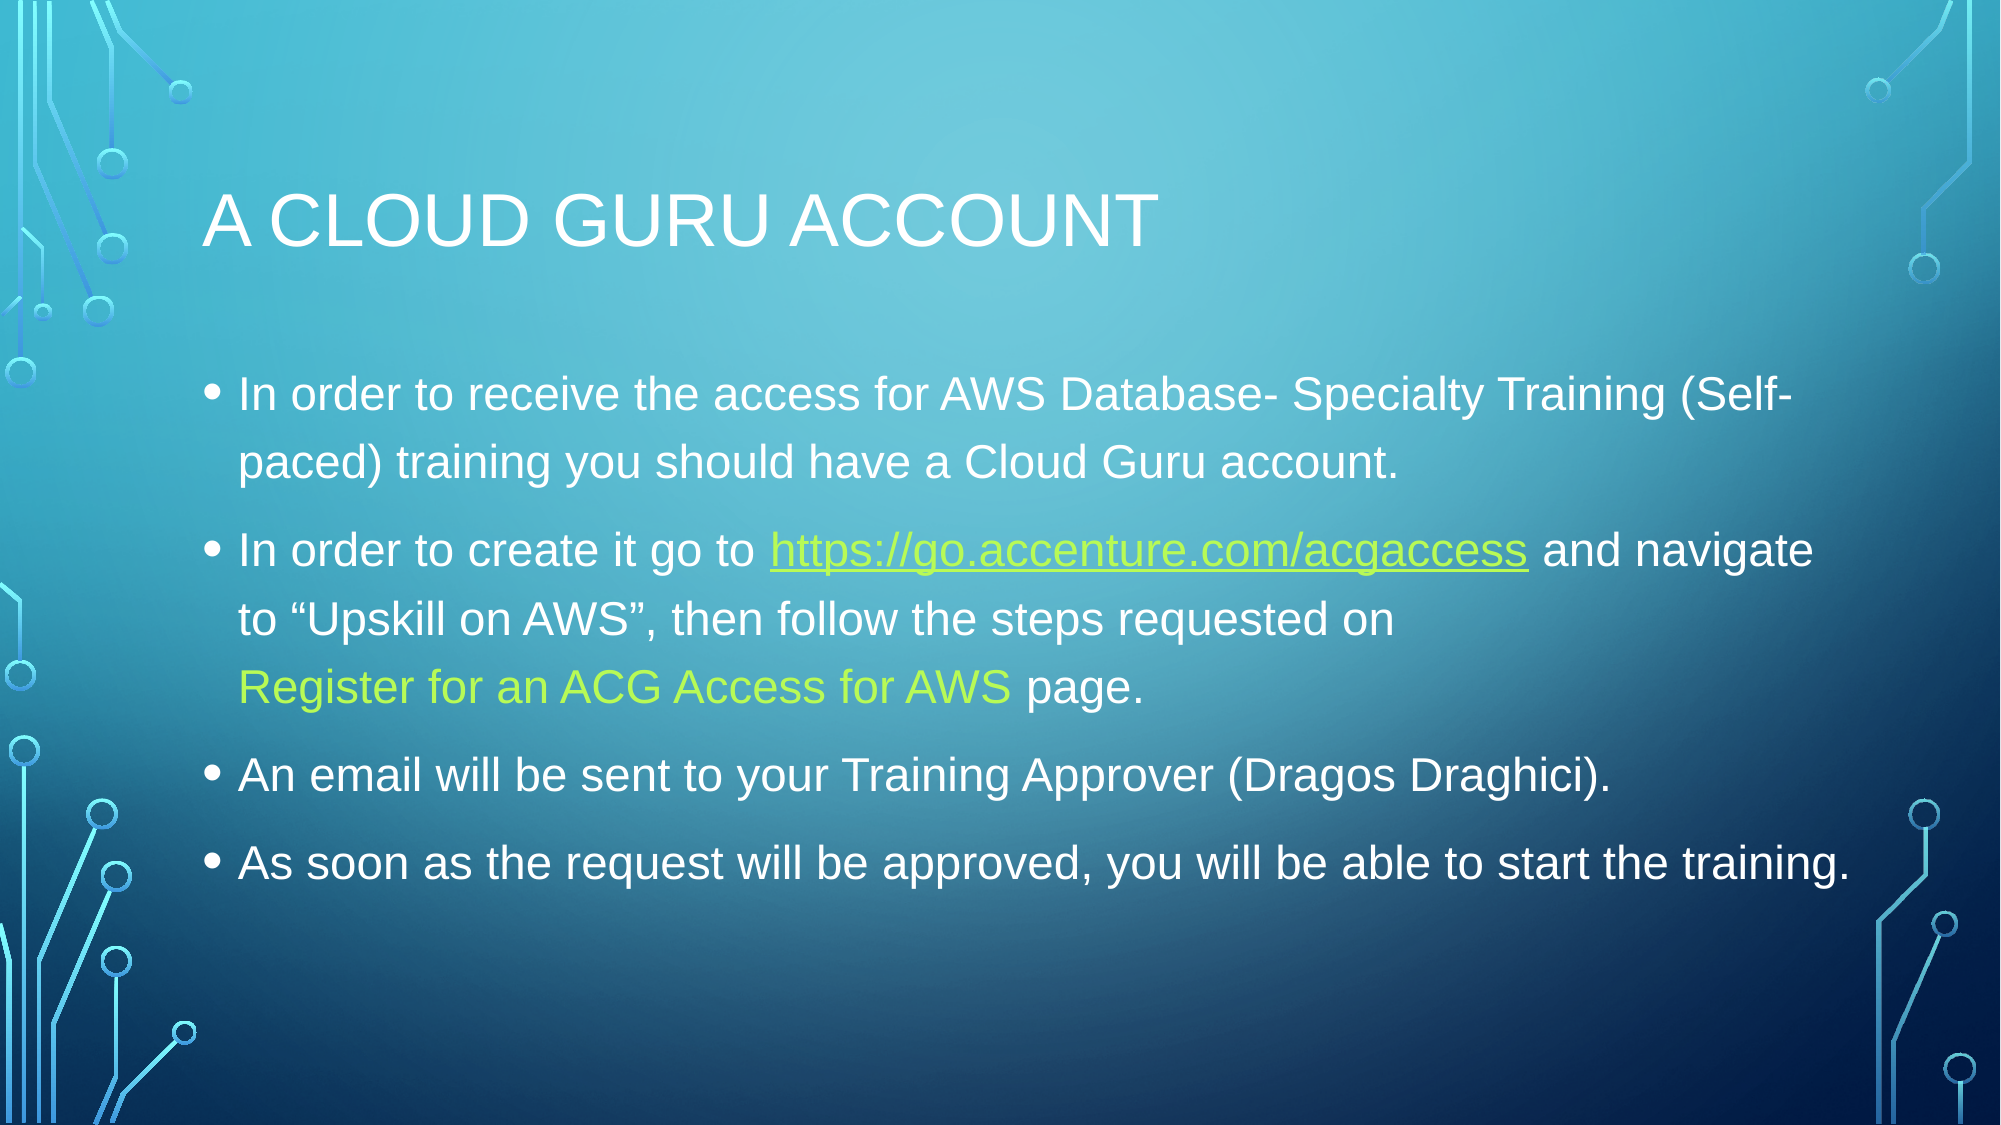

# A Cloud guru account
In order to receive the access for AWS Database- Specialty Training (Self-paced) training you should have a Cloud Guru account.
In order to create it go to https://go.accenture.com/acgaccess and navigate to “Upskill on AWS”, then follow the steps requested on Register for an ACG Access for AWS page.
An email will be sent to your Training Approver (Dragos Draghici).
As soon as the request will be approved, you will be able to start the training.